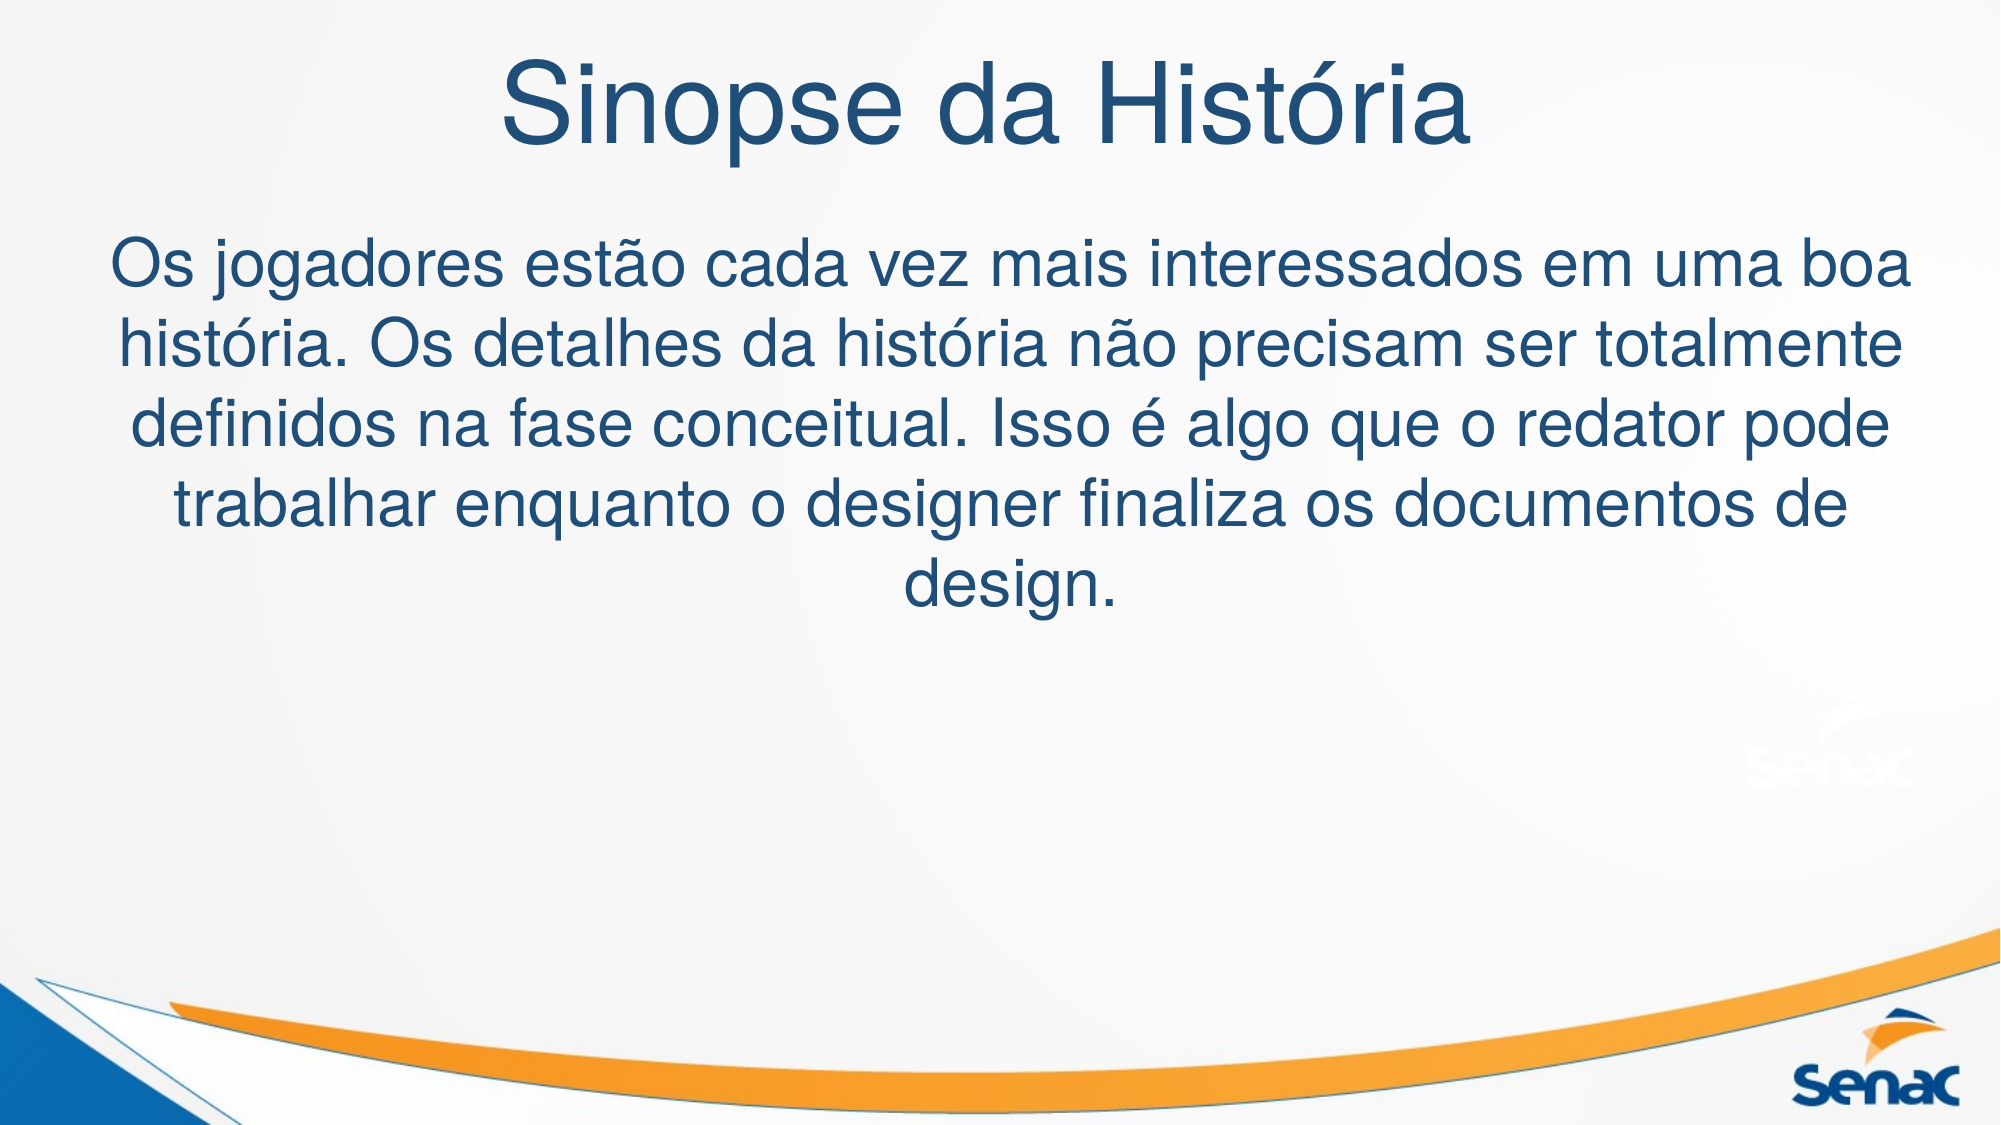

# Sinopse da História
Os jogadores estão cada vez mais interessados em uma boa história. Os detalhes da história não precisam ser totalmente definidos na fase conceitual. Isso é algo que o redator pode trabalhar enquanto o designer finaliza os documentos de design.